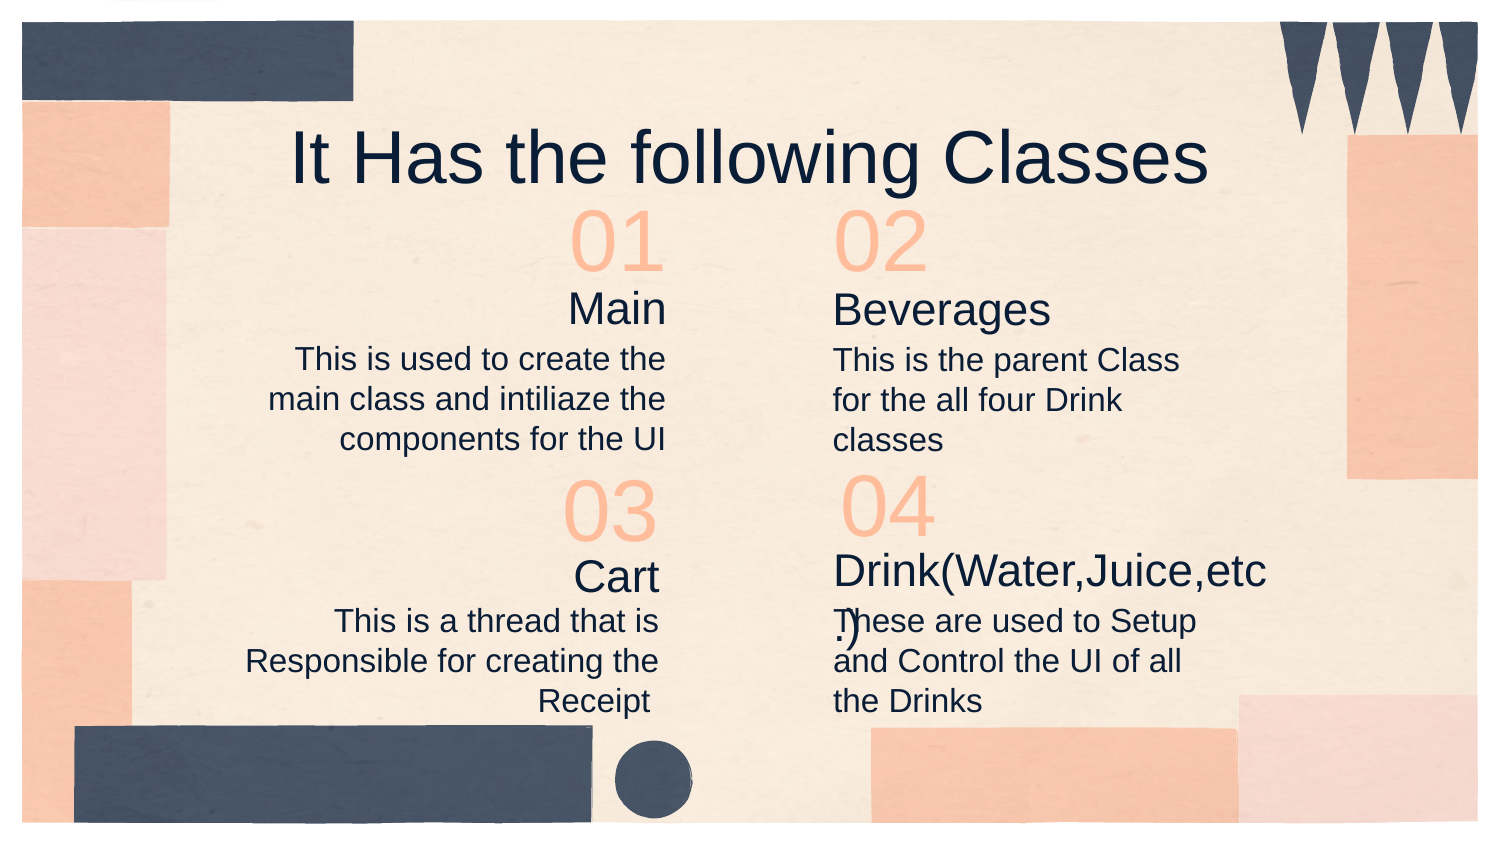

It Has the following Classes
01
02
# Main
Beverages
This is used to create the main class and intiliaze the components for the UI
This is the parent Class for the all four Drink classes
04
03
Drink(Water,Juice,etc.)
Cart
This is a thread that is Responsible for creating the Receipt
These are used to Setup and Control the UI of all the Drinks